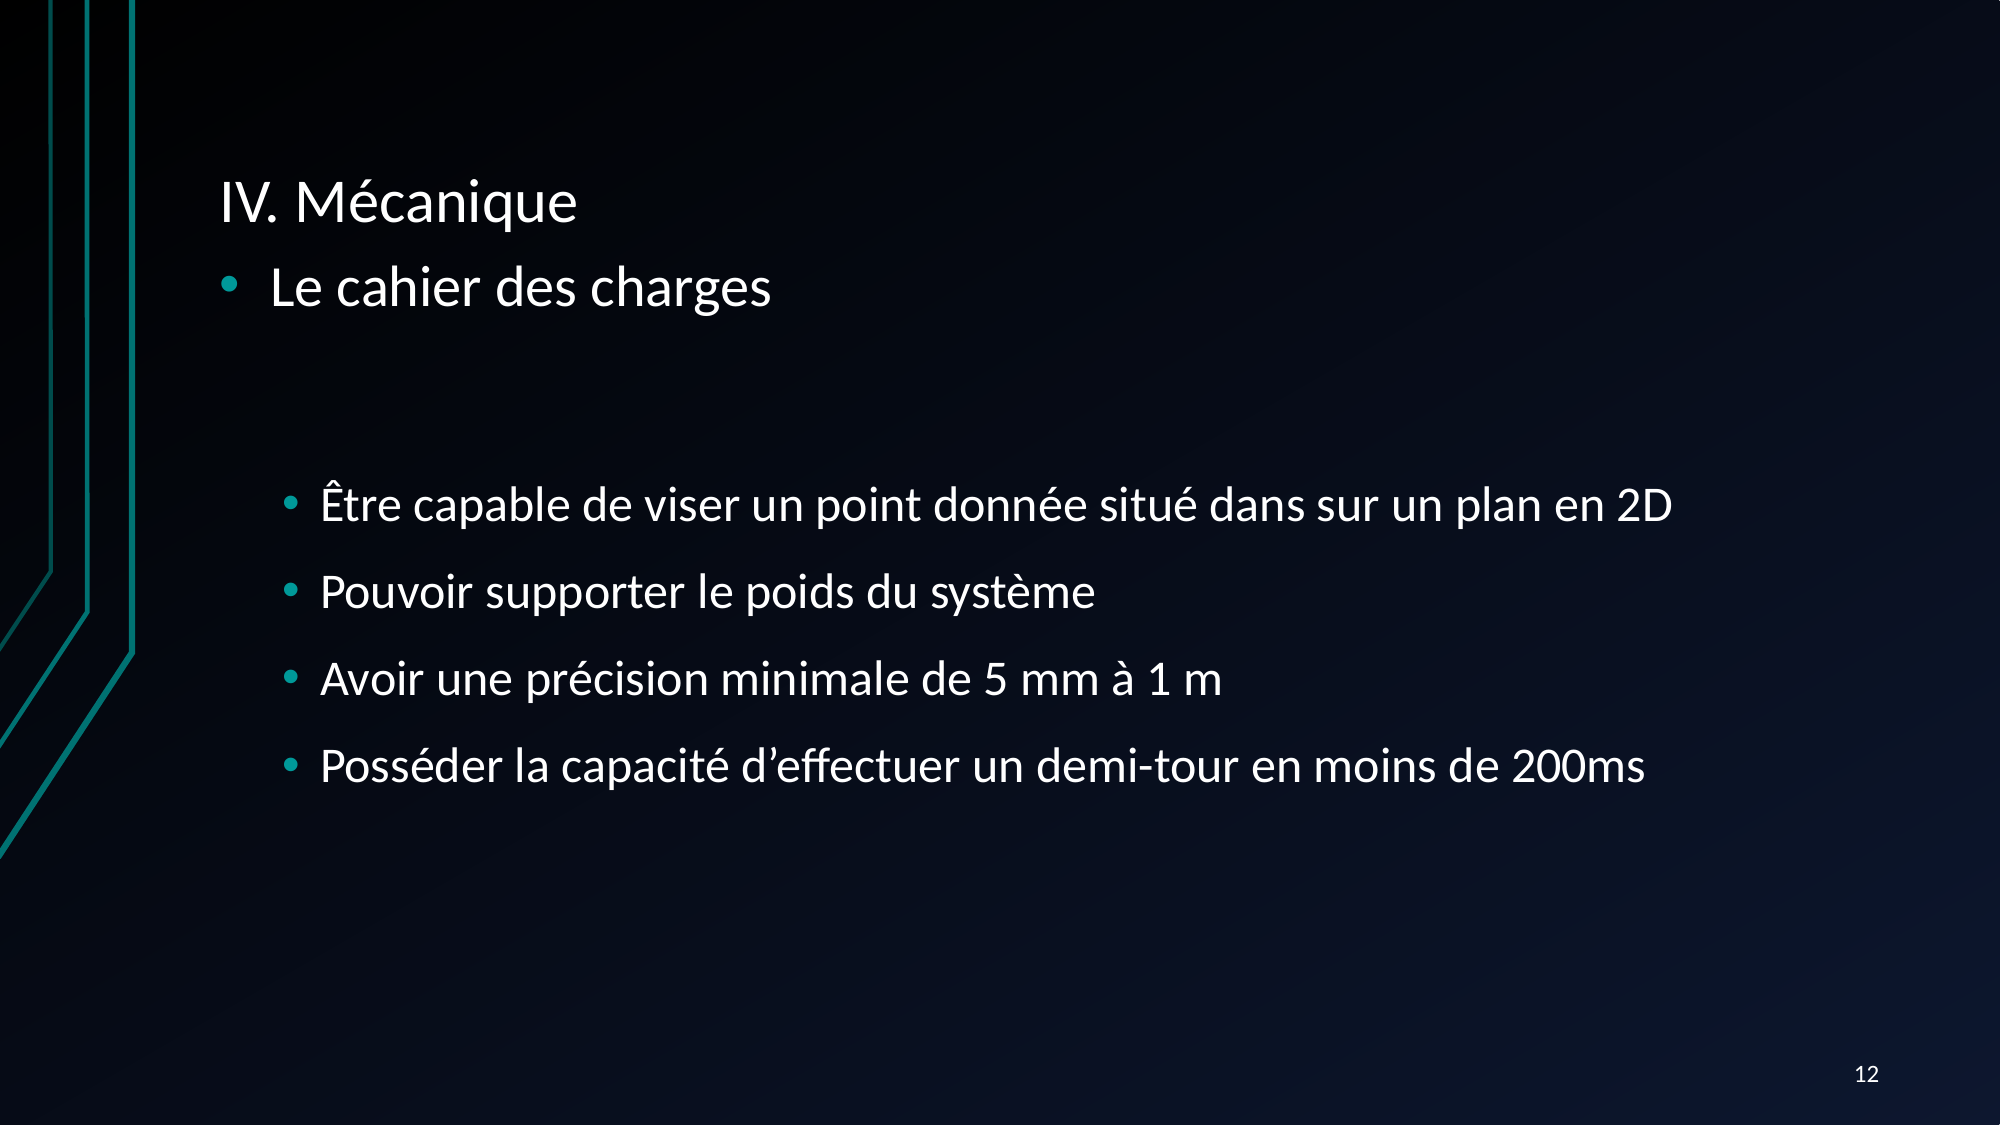

# IV. Mécanique
Le cahier des charges

Être capable de viser un point donnée situé dans sur un plan en 2D
Pouvoir supporter le poids du système
Avoir une précision minimale de 5 mm à 1 m
Posséder la capacité d’effectuer un demi-tour en moins de 200ms
12